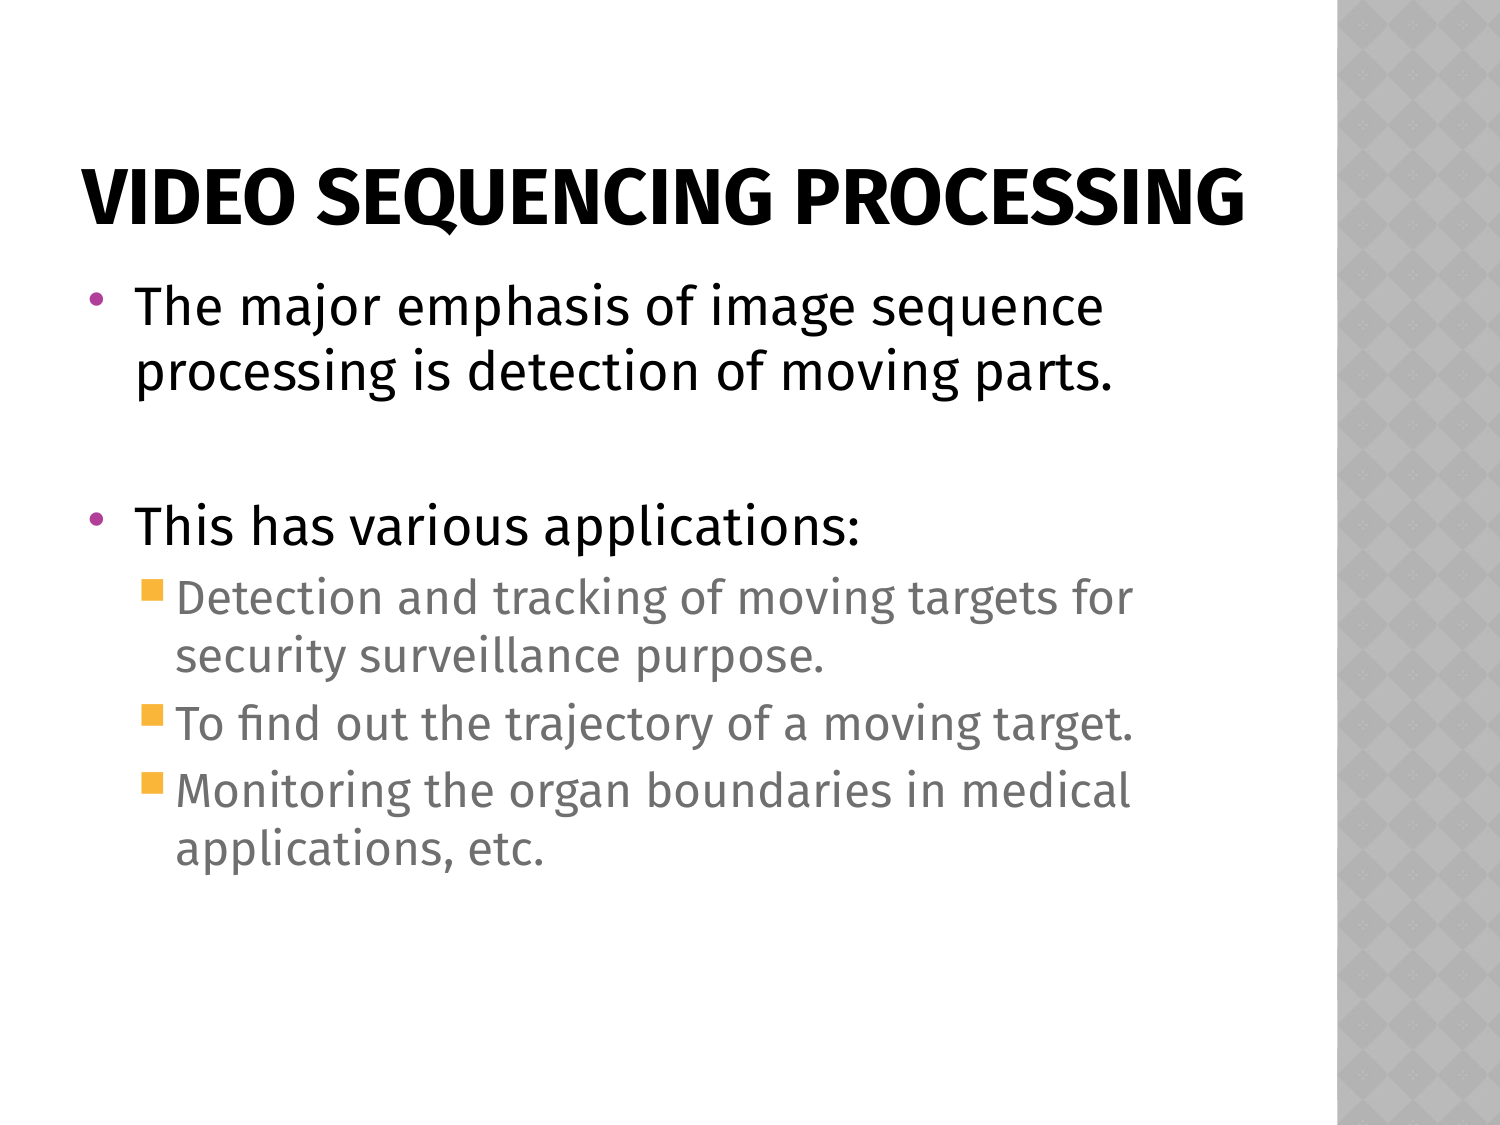

# Video Sequencing Processing
The major emphasis of image sequence processing is detection of moving parts.

This has various applications:
Detection and tracking of moving targets for security surveillance purpose.
To find out the trajectory of a moving target.
Monitoring the organ boundaries in medical applications, etc.